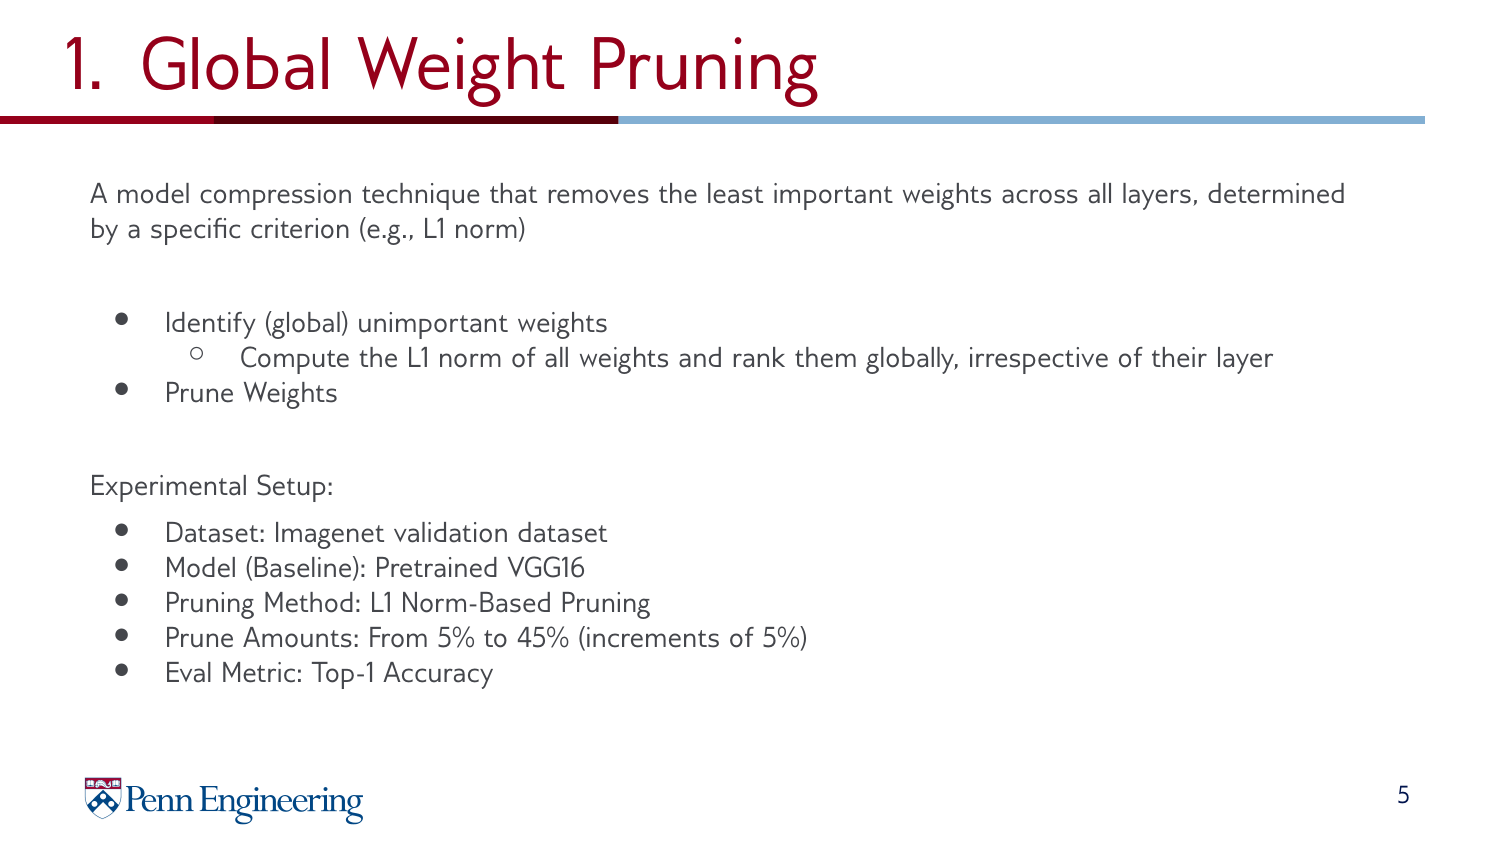

# Global Weight Pruning
A model compression technique that removes the least important weights across all layers, determined by a specific criterion (e.g., L1 norm)

Identify (global) unimportant weights
Compute the L1 norm of all weights and rank them globally, irrespective of their layer
Prune Weights

Experimental Setup:
Dataset: Imagenet validation dataset
Model (Baseline): Pretrained VGG16
Pruning Method: L1 Norm-Based Pruning
Prune Amounts: From 5% to 45% (increments of 5%)
Eval Metric: Top-1 Accuracy
5